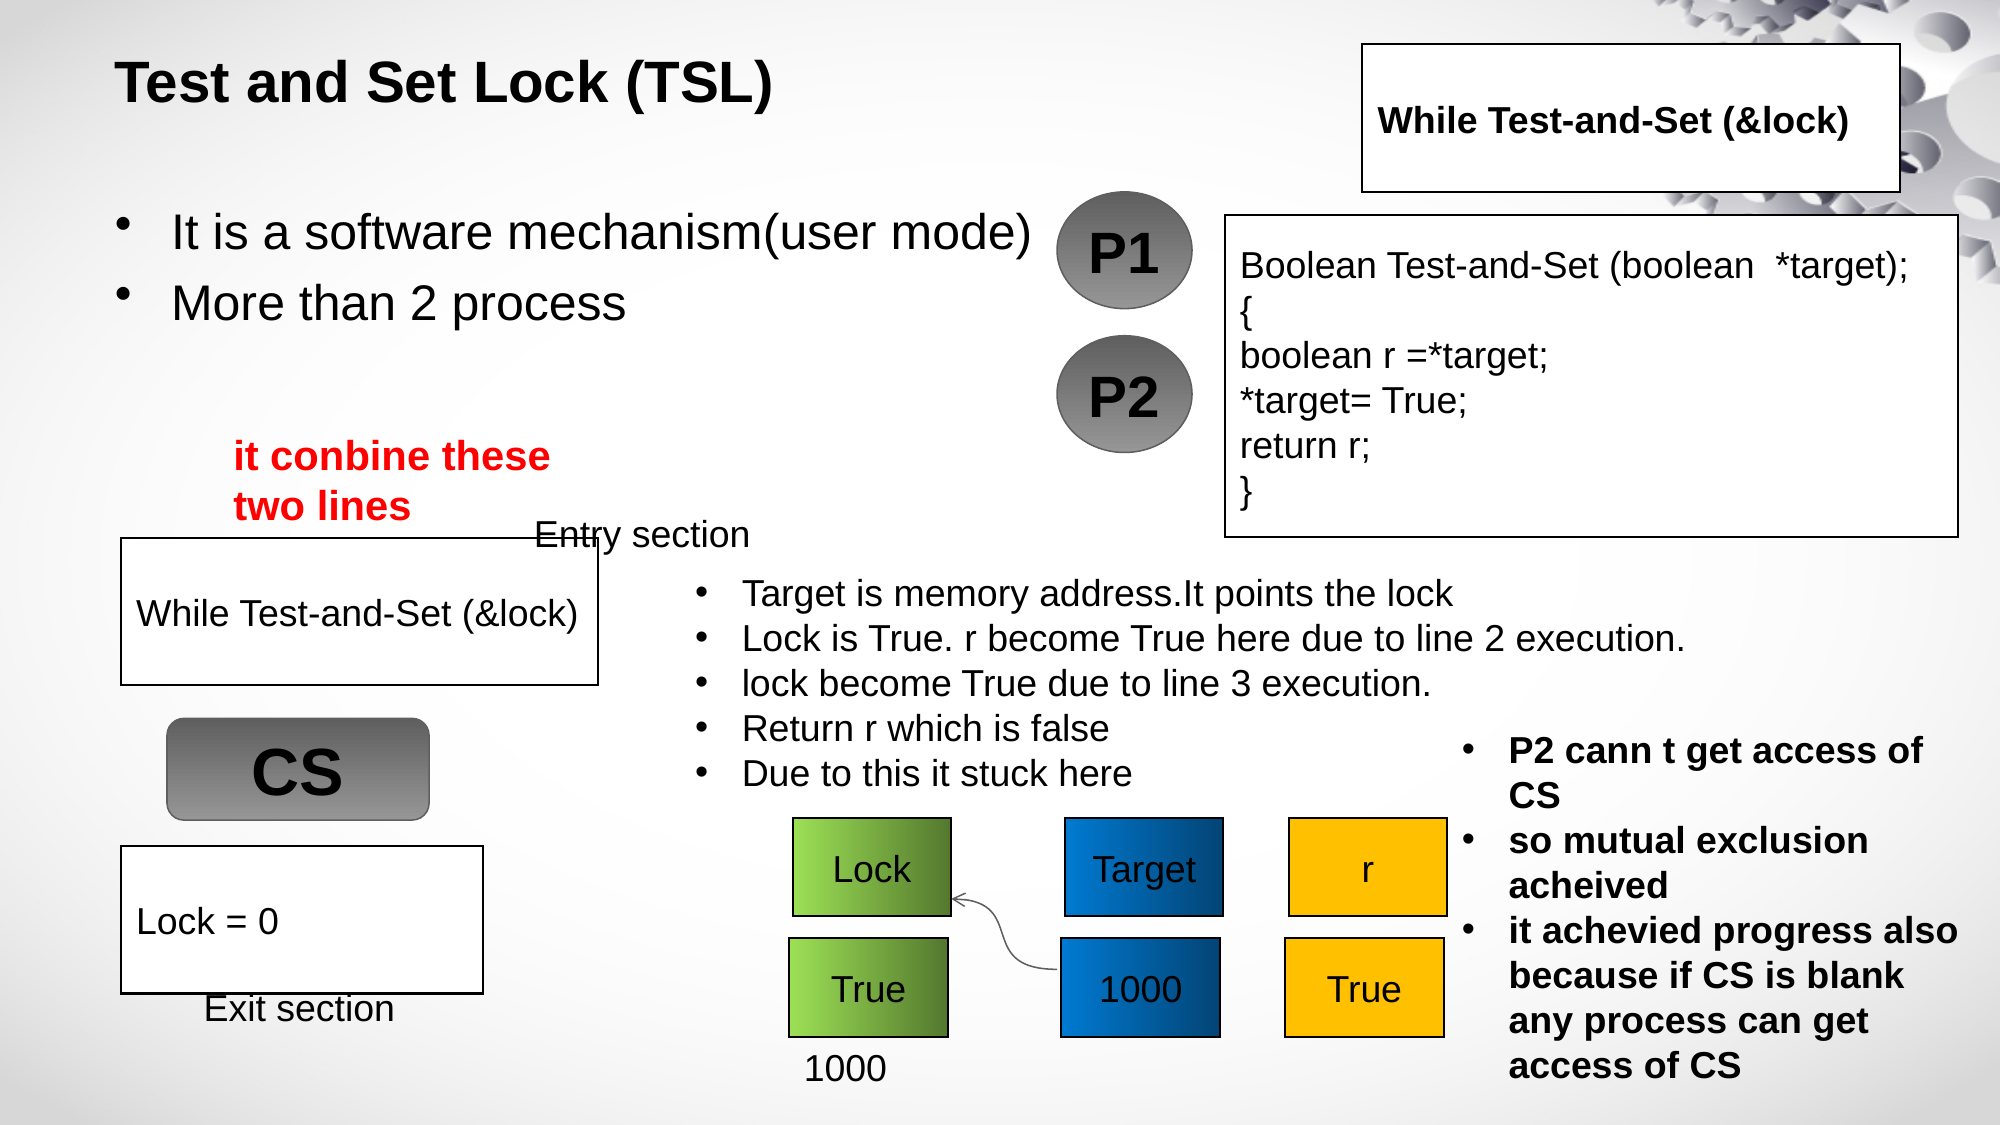

# Test and Set Lock (TSL)
While Test-and-Set (&lock)
P1
It is a software mechanism(user mode)
More than 2 process

Boolean Test-and-Set (boolean  *target);
{
boolean r =*target;
*target= True;
return r;
}
P2
it conbine these two lines
Entry section
While Test-and-Set (&lock)
Target is memory address.It points the lock
Lock is True. r become True here due to line 2 execution.
lock become True due to line 3 execution.
Return r which is false
Due to this it stuck here

CS
P2 cann t get access of CS
so mutual exclusion acheived
it achevied progress also because if CS is blank any process can get access of CS
Lock
Target
r
Lock = 0
True
1000
True
Exit section
1000